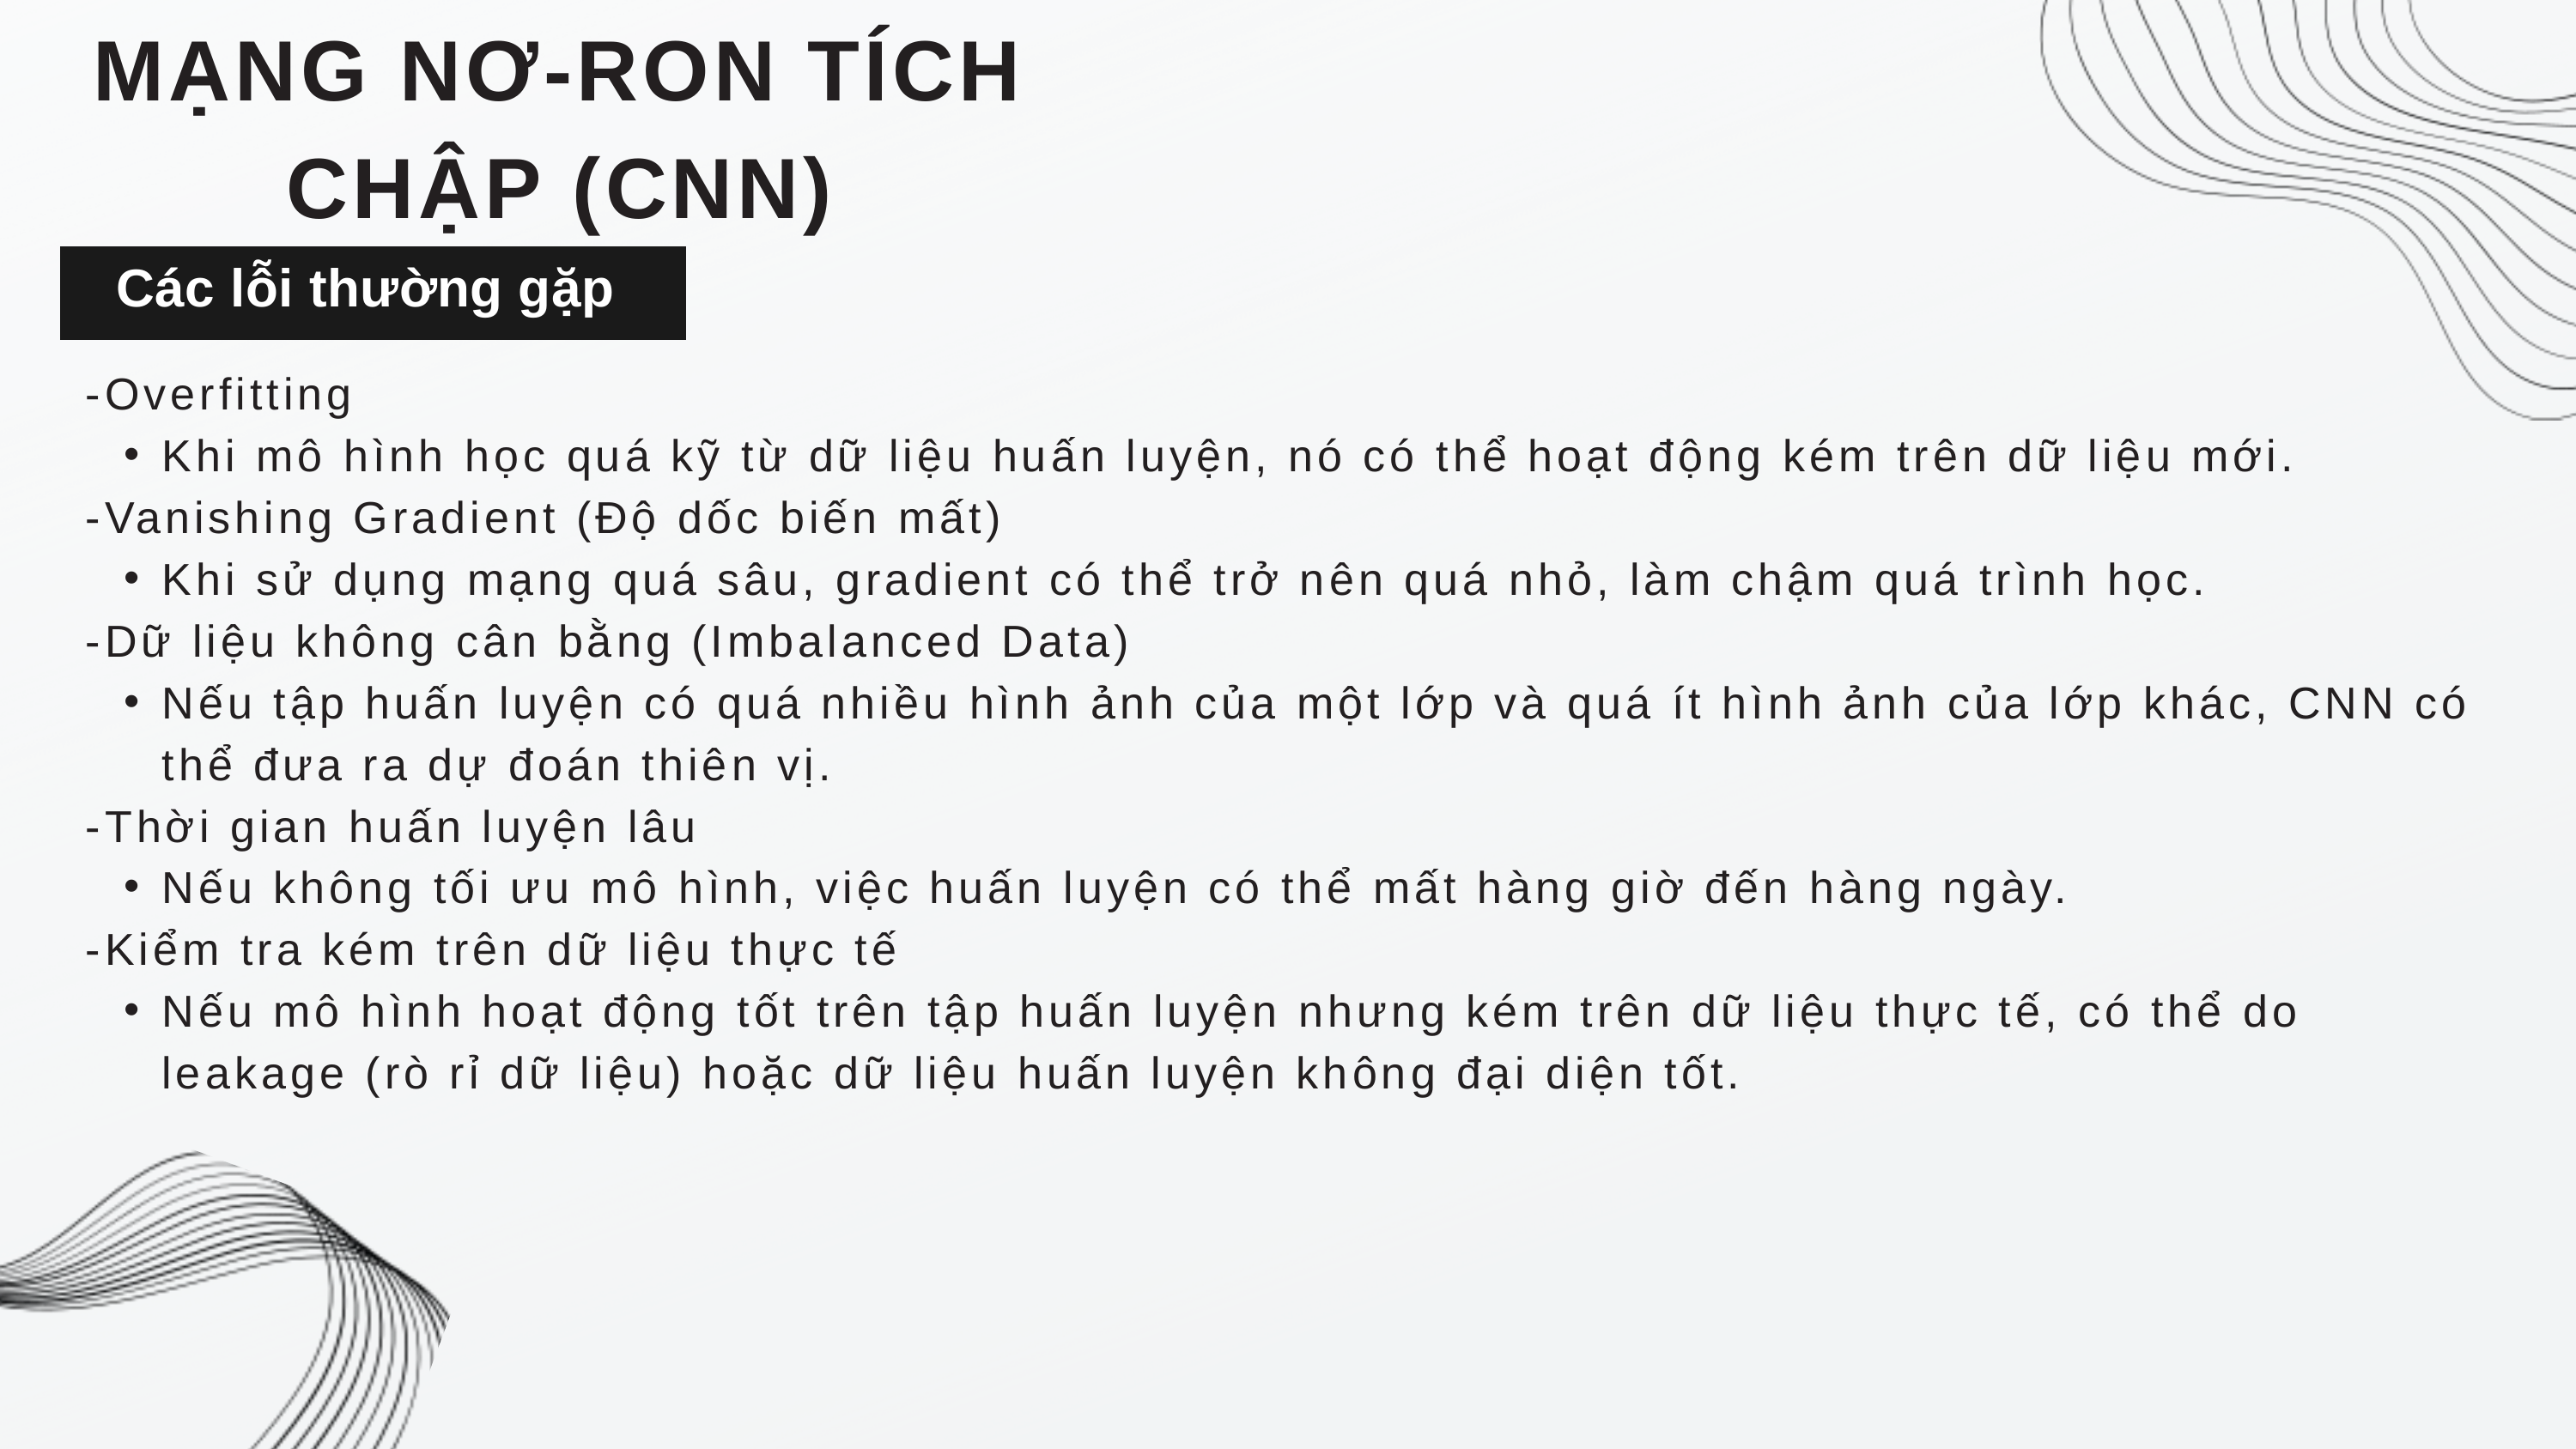

MẠNG NƠ-RON TÍCH CHẬP (CNN)

Các lỗi thường gặp
-Overfitting
Khi mô hình học quá kỹ từ dữ liệu huấn luyện, nó có thể hoạt động kém trên dữ liệu mới.
-Vanishing Gradient (Độ dốc biến mất)
Khi sử dụng mạng quá sâu, gradient có thể trở nên quá nhỏ, làm chậm quá trình học.
-Dữ liệu không cân bằng (Imbalanced Data)
Nếu tập huấn luyện có quá nhiều hình ảnh của một lớp và quá ít hình ảnh của lớp khác, CNN có thể đưa ra dự đoán thiên vị.
-Thời gian huấn luyện lâu
Nếu không tối ưu mô hình, việc huấn luyện có thể mất hàng giờ đến hàng ngày.
-Kiểm tra kém trên dữ liệu thực tế
Nếu mô hình hoạt động tốt trên tập huấn luyện nhưng kém trên dữ liệu thực tế, có thể do leakage (rò rỉ dữ liệu) hoặc dữ liệu huấn luyện không đại diện tốt.